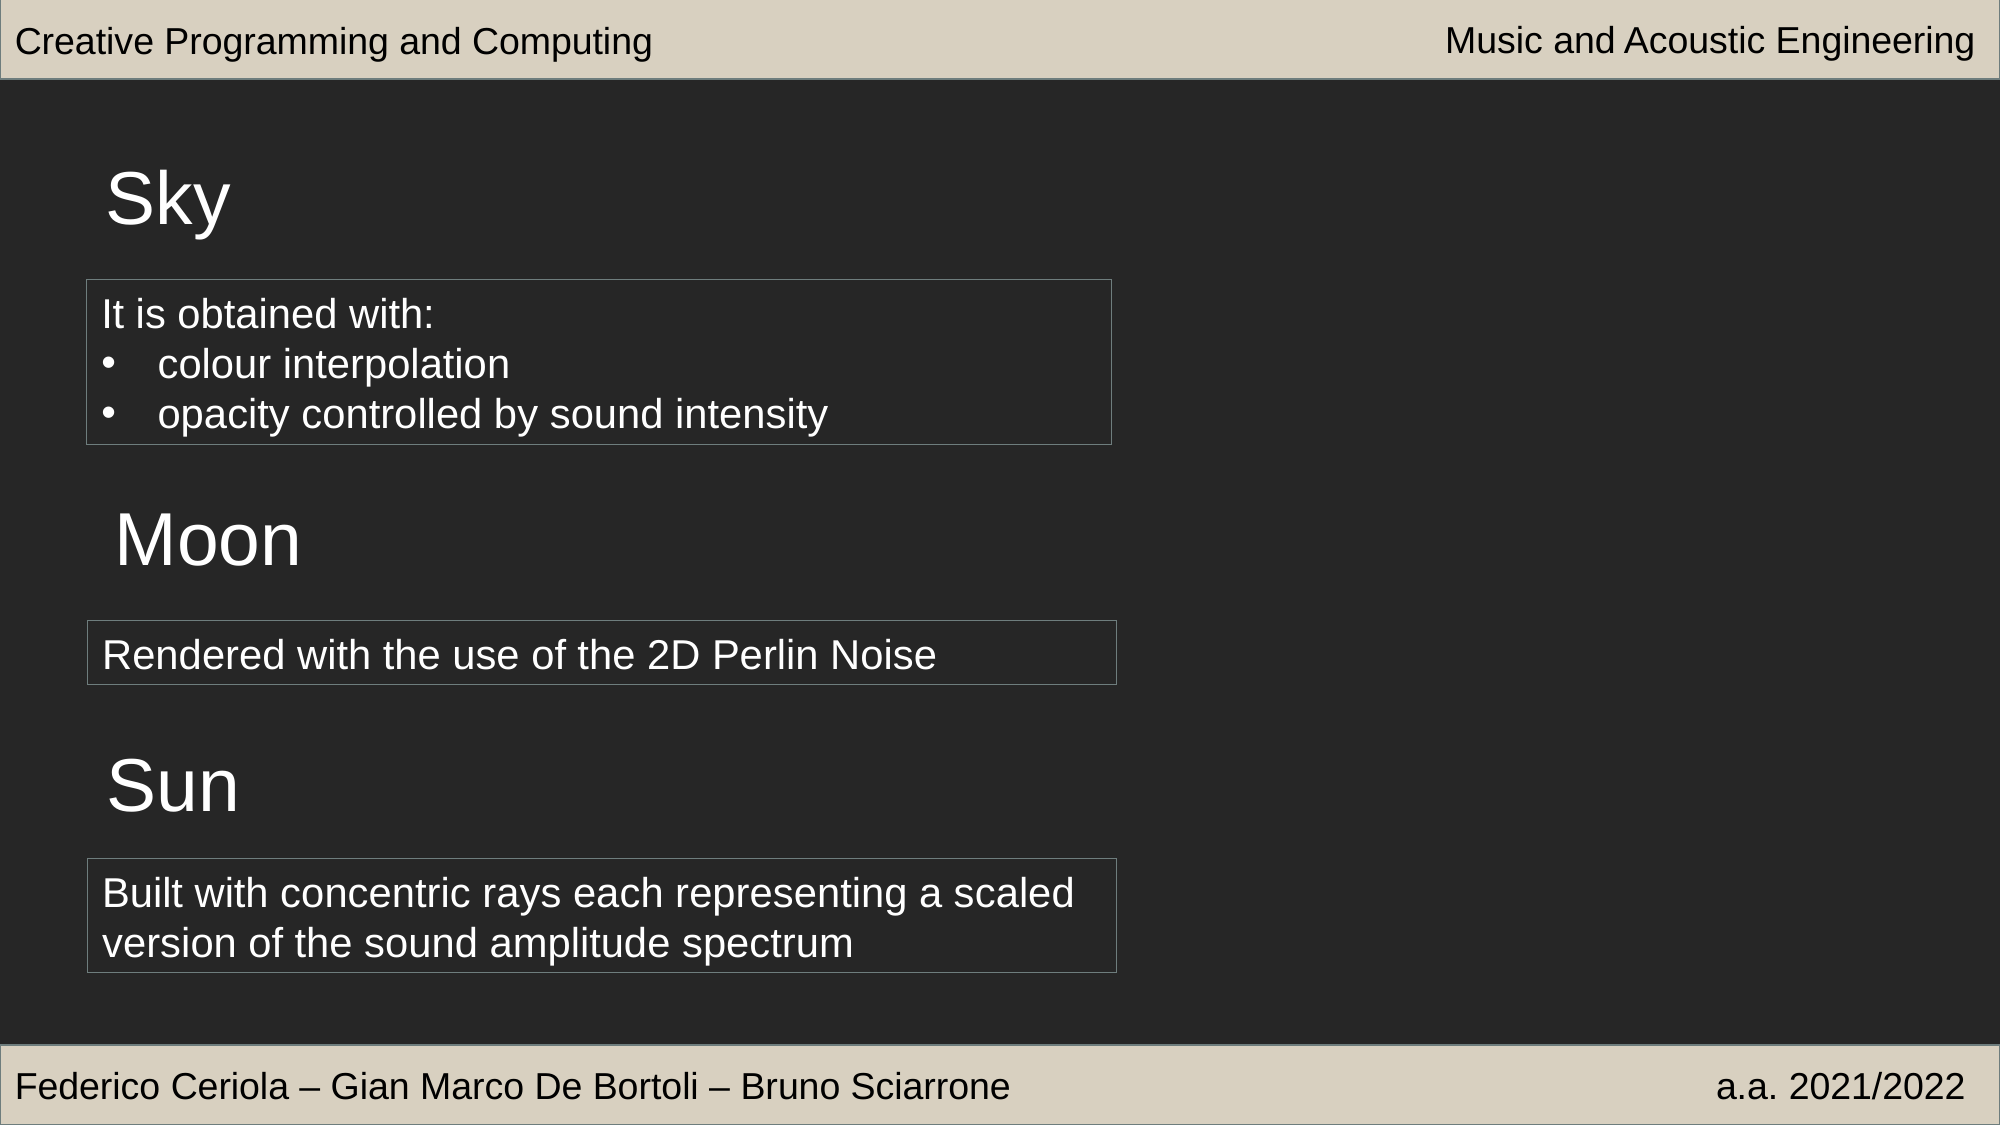

Creative Programming and Computing
Music and Acoustic Engineering

Sky
It is obtained with:
colour interpolation
opacity controlled by sound intensity
Moon
Rendered with the use of the 2D Perlin Noise
Sun
Built with concentric rays each representing a scaled version of the sound amplitude spectrum
Federico Ceriola – Gian Marco De Bortoli – Bruno Sciarrone
a.a. 2021/2022